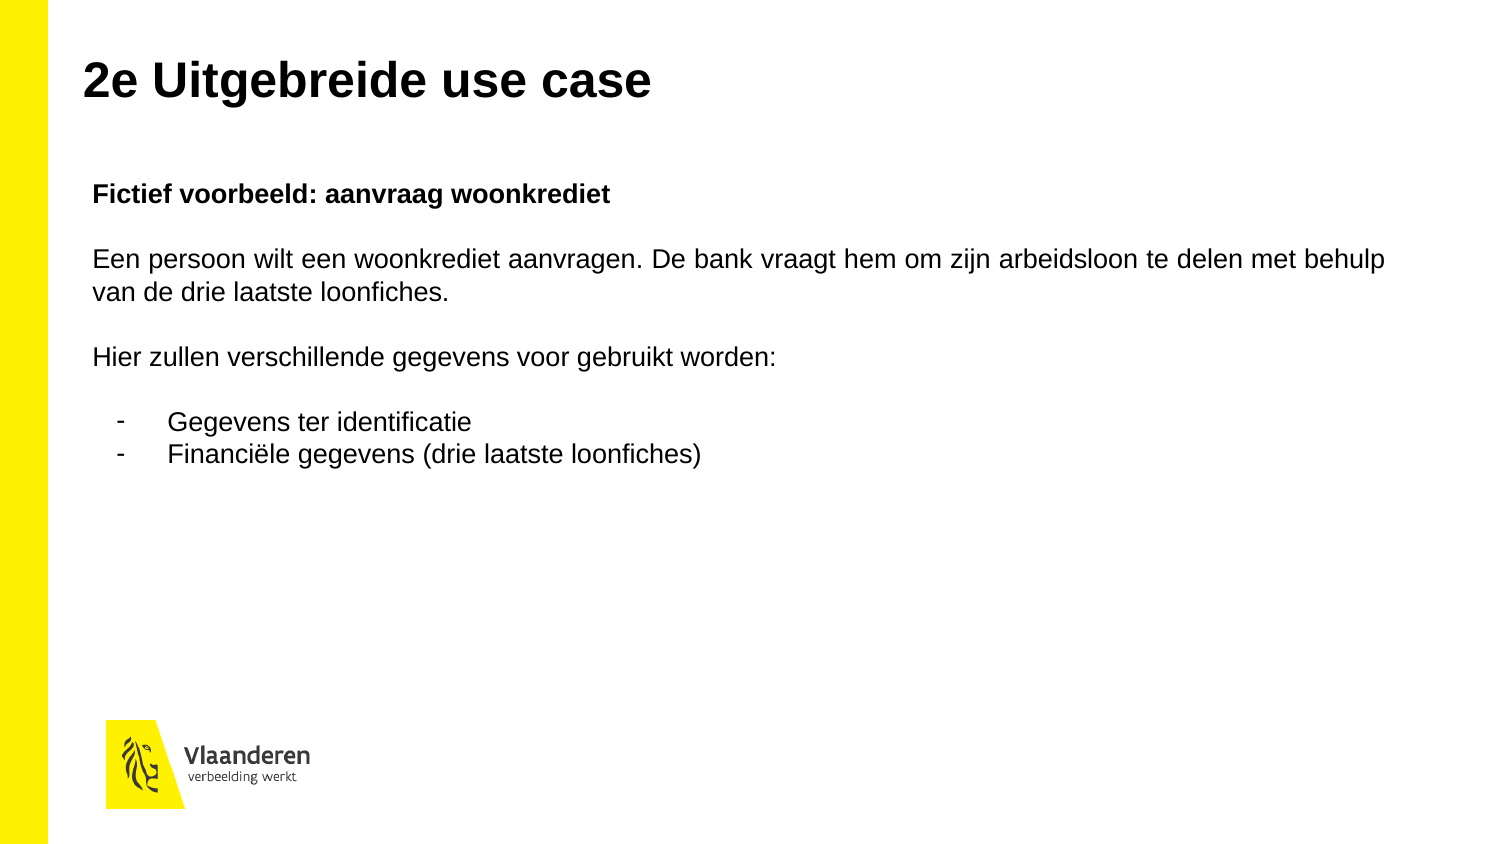

2e Uitgebreide use case
Fictief voorbeeld: aanvraag woonkrediet

Een persoon wilt een woonkrediet aanvragen. De bank vraagt hem om zijn arbeidsloon te delen met behulp van de drie laatste loonfiches.

Hier zullen verschillende gegevens voor gebruikt worden:

Gegevens ter identificatie
Financiële gegevens (drie laatste loonfiches)